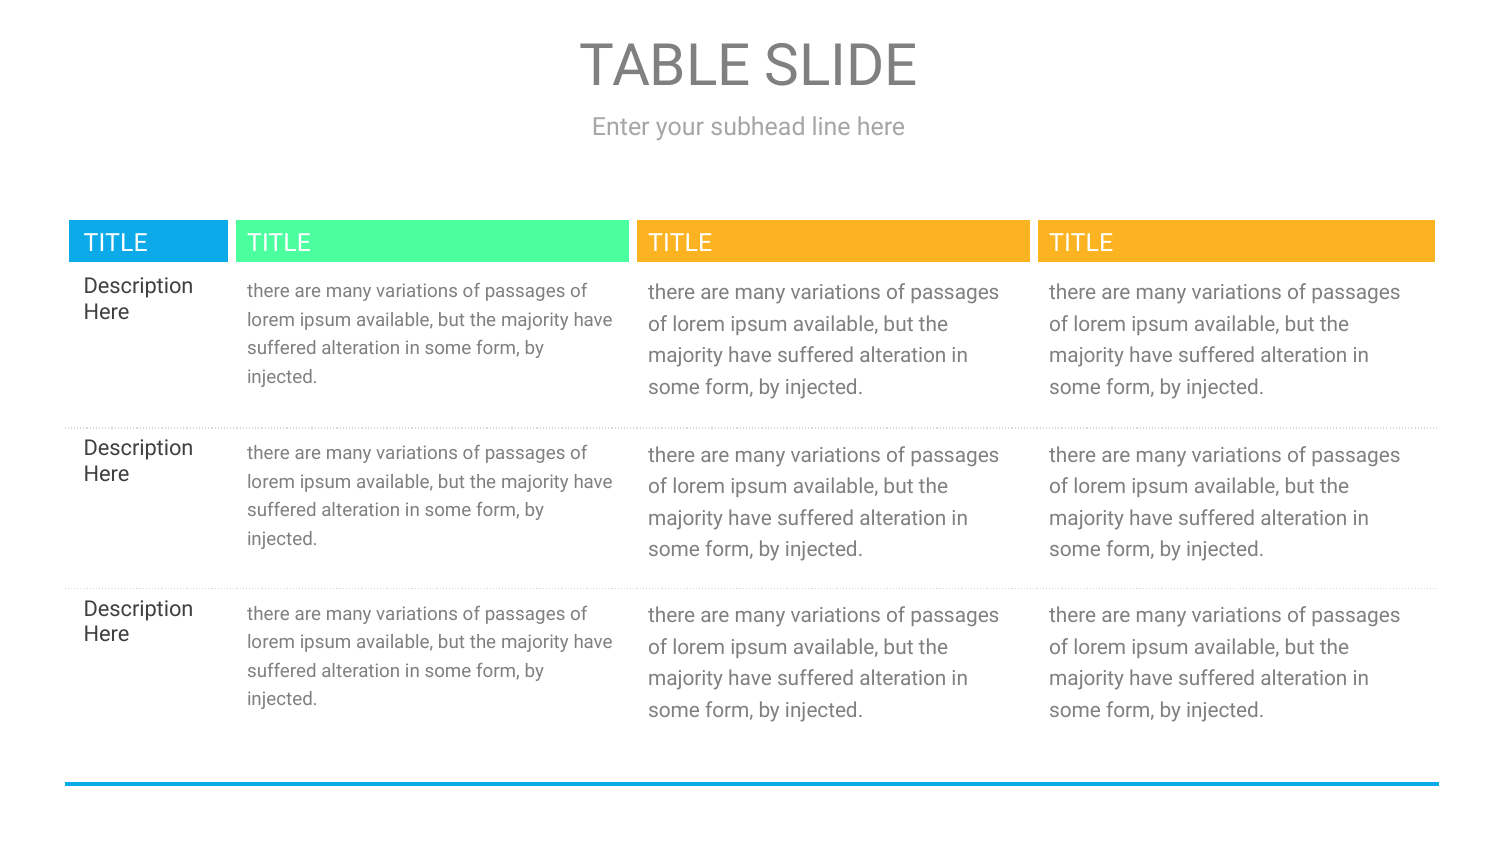

# TABLE SLIDE
Enter your subhead line here
| TITLE | TITLE | TITLE | TITLE |
| --- | --- | --- | --- |
| Description Here | there are many variations of passages of lorem ipsum available, but the majority have suffered alteration in some form, by injected. | there are many variations of passages of lorem ipsum available, but the majority have suffered alteration in some form, by injected. | there are many variations of passages of lorem ipsum available, but the majority have suffered alteration in some form, by injected. |
| Description Here | there are many variations of passages of lorem ipsum available, but the majority have suffered alteration in some form, by injected. | there are many variations of passages of lorem ipsum available, but the majority have suffered alteration in some form, by injected. | there are many variations of passages of lorem ipsum available, but the majority have suffered alteration in some form, by injected. |
| Description Here | there are many variations of passages of lorem ipsum available, but the majority have suffered alteration in some form, by injected. | there are many variations of passages of lorem ipsum available, but the majority have suffered alteration in some form, by injected. | there are many variations of passages of lorem ipsum available, but the majority have suffered alteration in some form, by injected. |